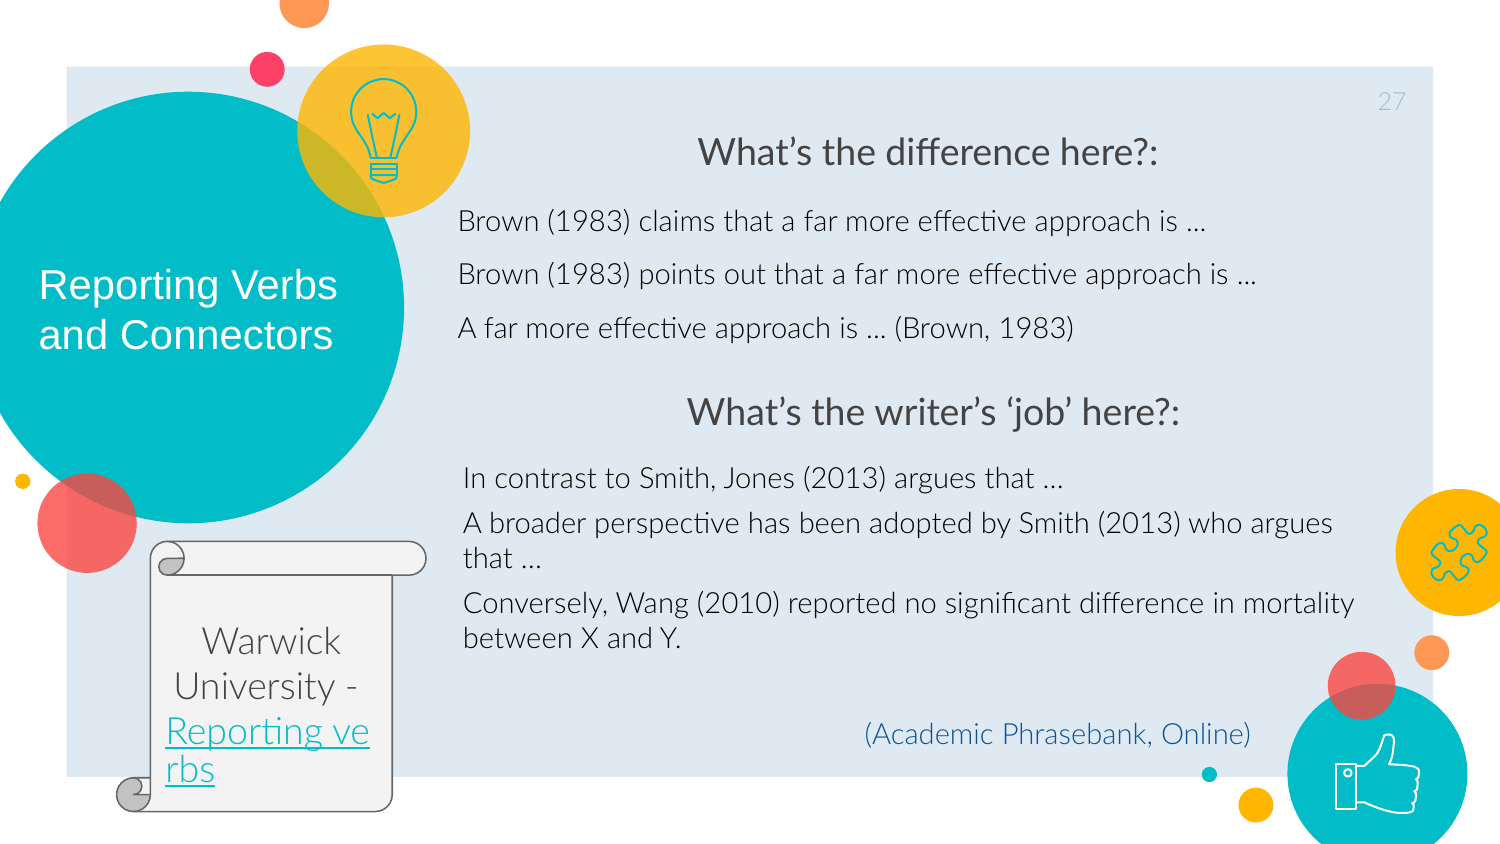

27
# Reporting Verbs and Connectors
What’s the difference here?:
Brown (1983) claims that a far more effective approach is ...
Brown (1983) points out that a far more effective approach is ...
A far more effective approach is ... (Brown, 1983)
What’s the writer’s ‘job’ here?:
In contrast to Smith, Jones (2013) argues that …
A broader perspective has been adopted by Smith (2013) who argues that …
Conversely, Wang (2010) reported no significant difference in mortality between X and Y.
Warwick University - Reporting verbs
(Academic Phrasebank, Online)